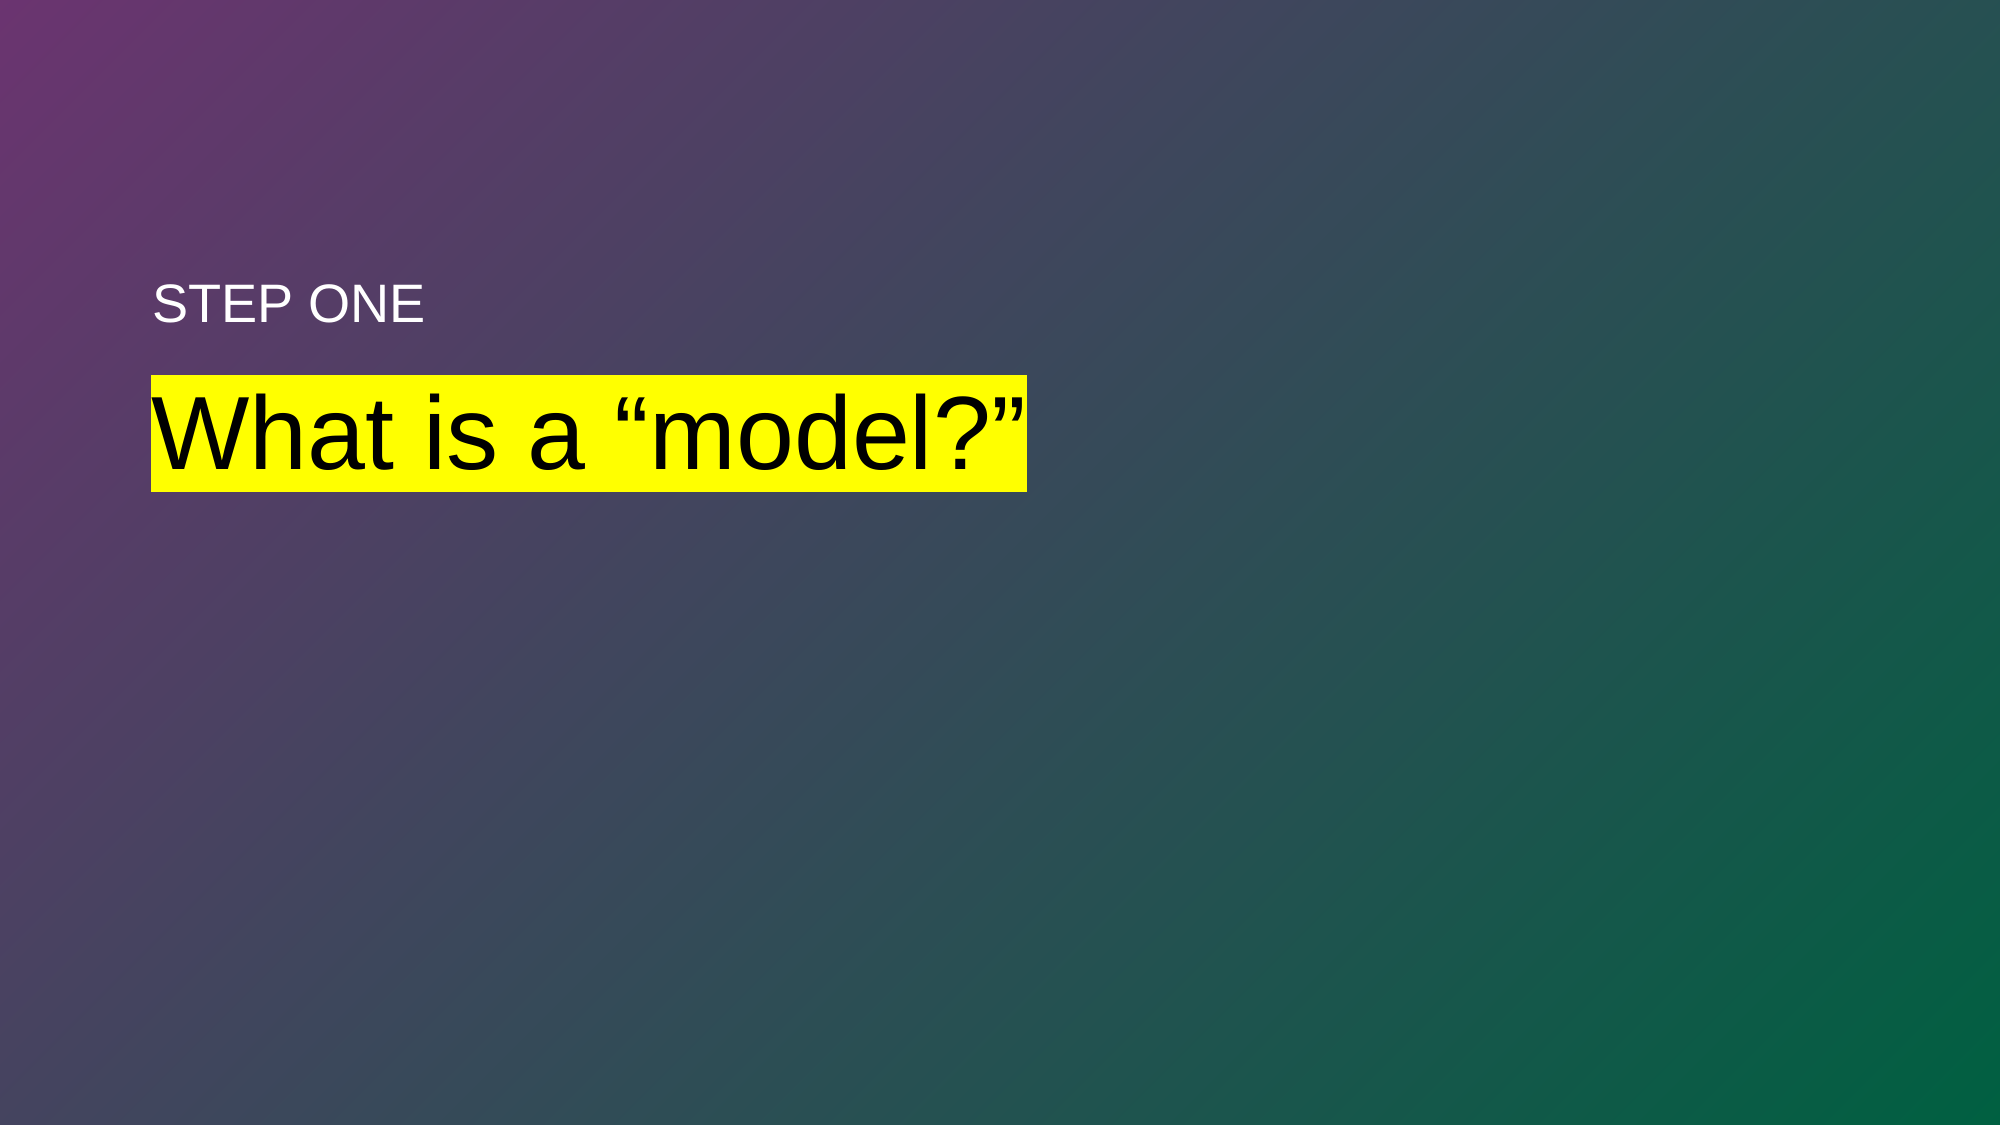

STEP ONE
# What is a “model?”